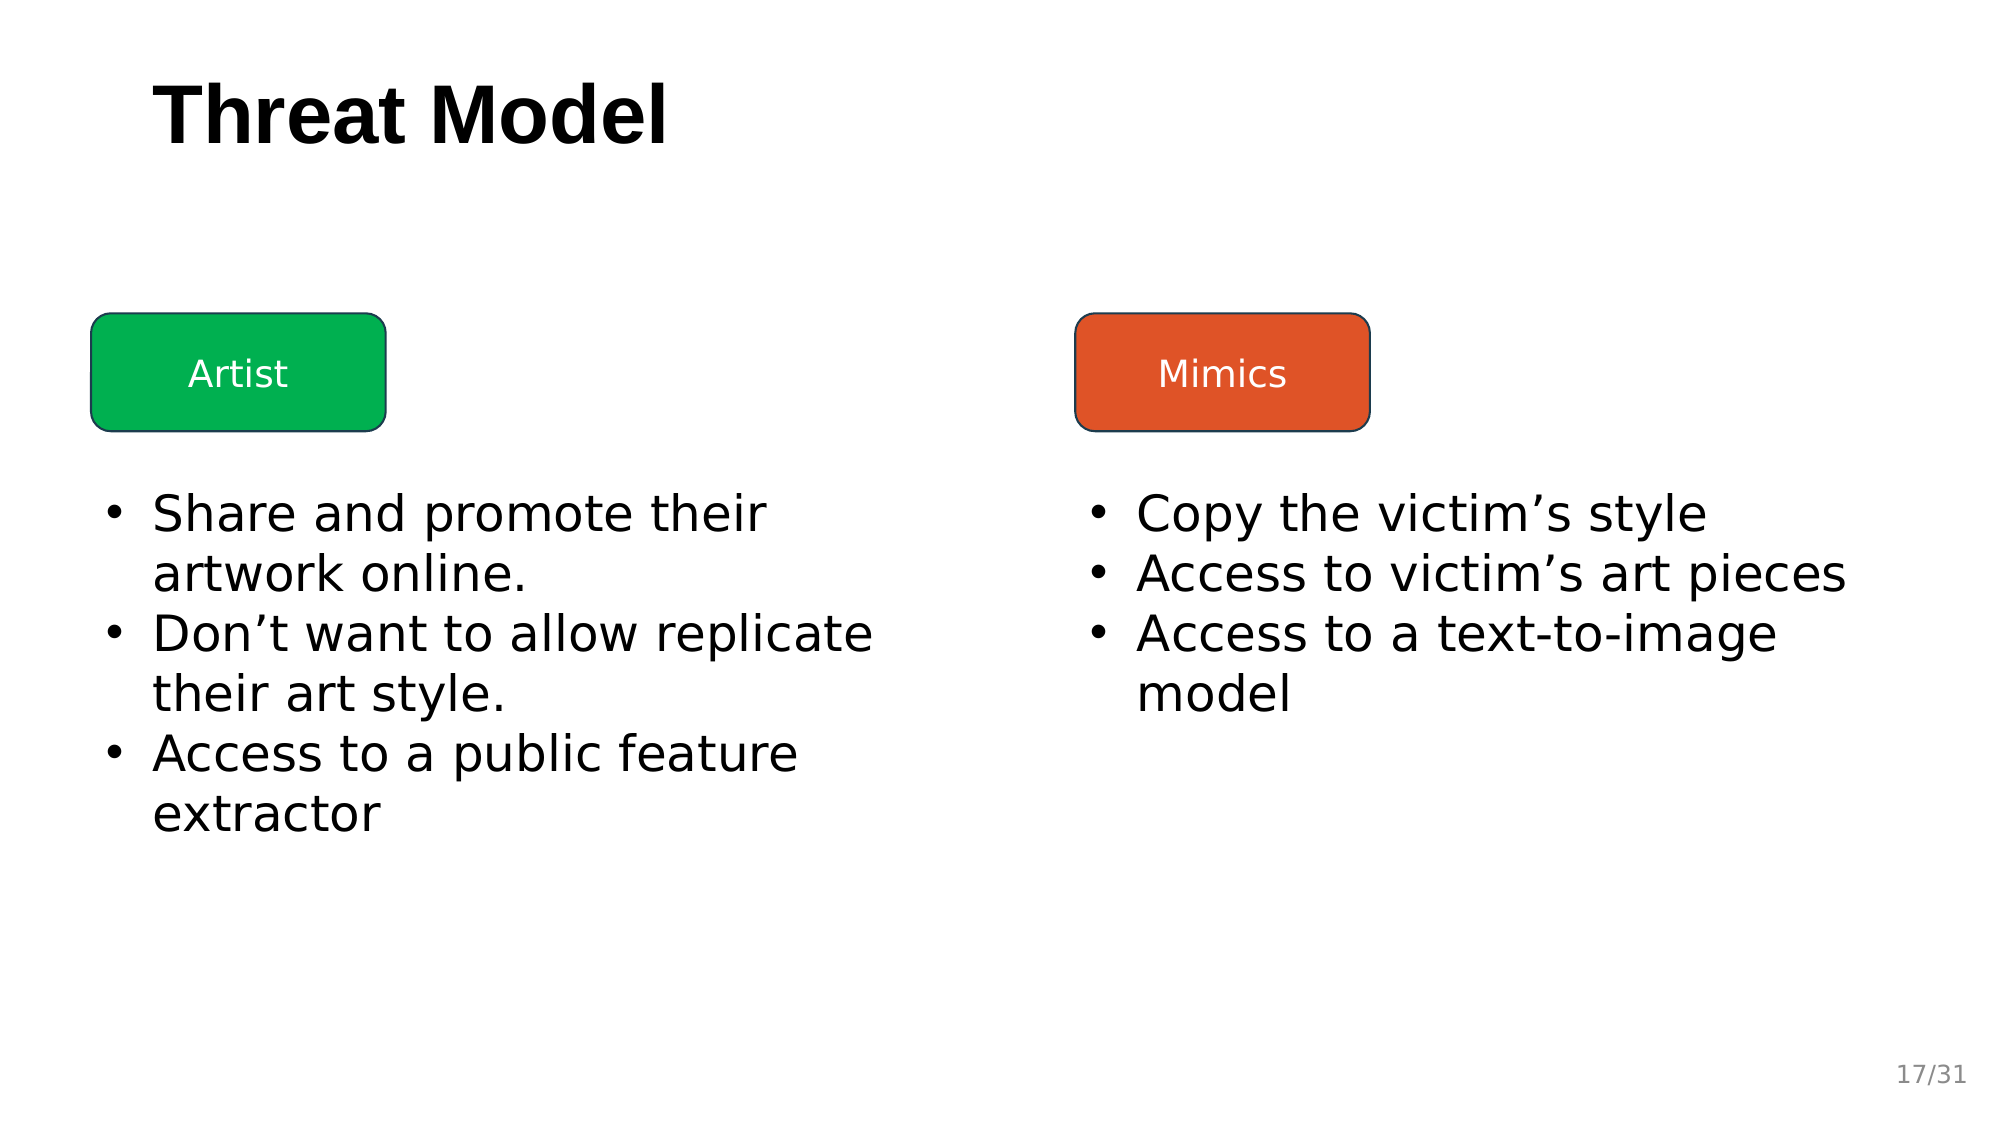

# Threat Model
Artist
Mimics
Share and promote their artwork online.
Don’t want to allow replicate their art style.
Access to a public feature extractor

Copy the victim’s style
Access to victim’s art pieces
Access to a text-to-image model

17/31